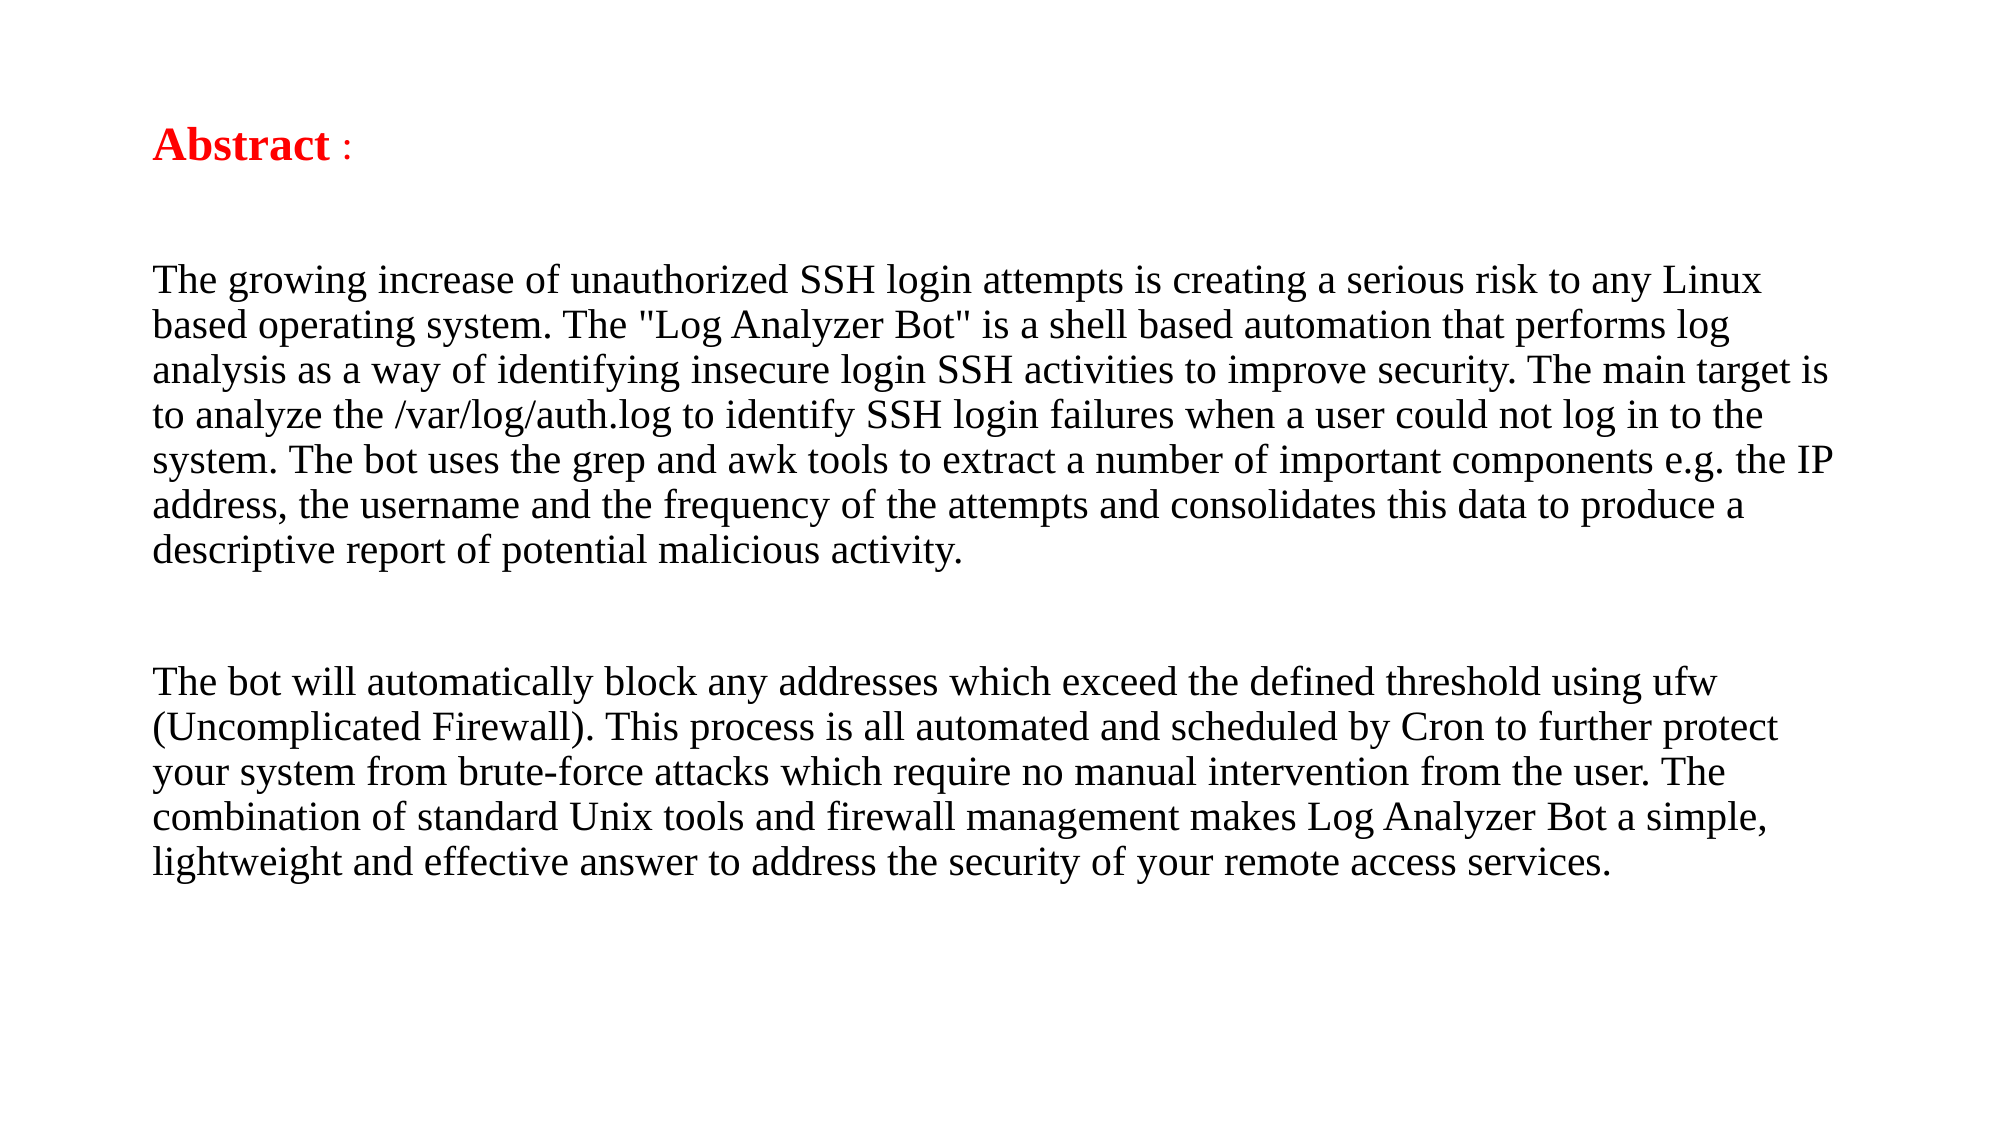

# Abstract :
The growing increase of unauthorized SSH login attempts is creating a serious risk to any Linux based operating system. The "Log Analyzer Bot" is a shell based automation that performs log analysis as a way of identifying insecure login SSH activities to improve security. The main target is to analyze the /var/log/auth.log to identify SSH login failures when a user could not log in to the system. The bot uses the grep and awk tools to extract a number of important components e.g. the IP address, the username and the frequency of the attempts and consolidates this data to produce a descriptive report of potential malicious activity.

The bot will automatically block any addresses which exceed the defined threshold using ufw (Uncomplicated Firewall). This process is all automated and scheduled by Cron to further protect your system from brute-force attacks which require no manual intervention from the user. The combination of standard Unix tools and firewall management makes Log Analyzer Bot a simple, lightweight and effective answer to address the security of your remote access services.